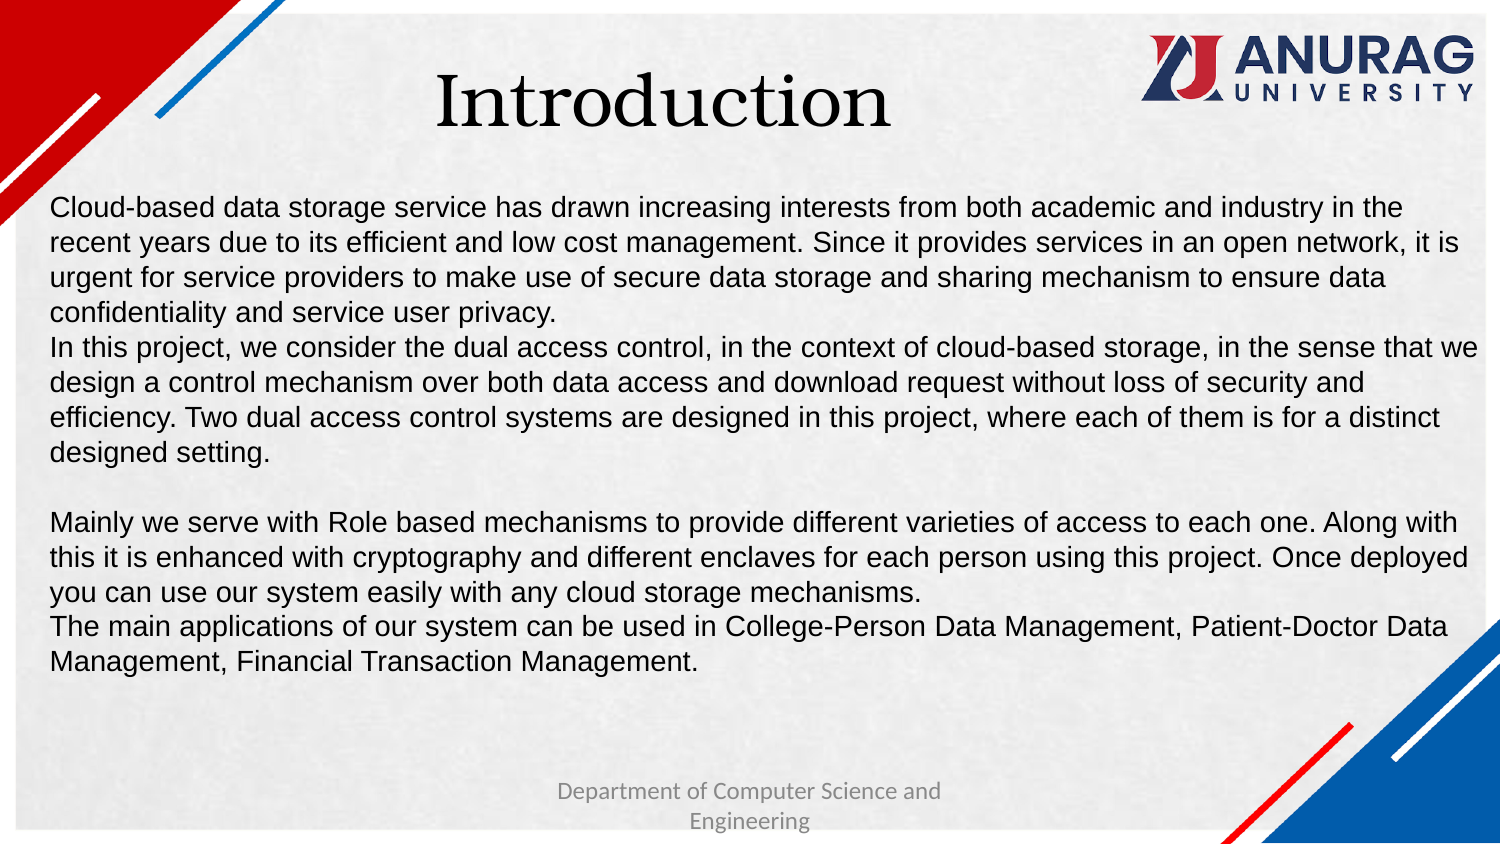

# Introduction
Cloud-based data storage service has drawn increasing interests from both academic and industry in the recent years due to its efficient and low cost management. Since it provides services in an open network, it is urgent for service providers to make use of secure data storage and sharing mechanism to ensure data confidentiality and service user privacy.
In this project, we consider the dual access control, in the context of cloud-based storage, in the sense that we design a control mechanism over both data access and download request without loss of security and efficiency. Two dual access control systems are designed in this project, where each of them is for a distinct designed setting.

Mainly we serve with Role based mechanisms to provide different varieties of access to each one. Along with this it is enhanced with cryptography and different enclaves for each person using this project. Once deployed you can use our system easily with any cloud storage mechanisms.
The main applications of our system can be used in College-Person Data Management, Patient-Doctor Data Management, Financial Transaction Management.
Department of Computer Science and Engineering
3